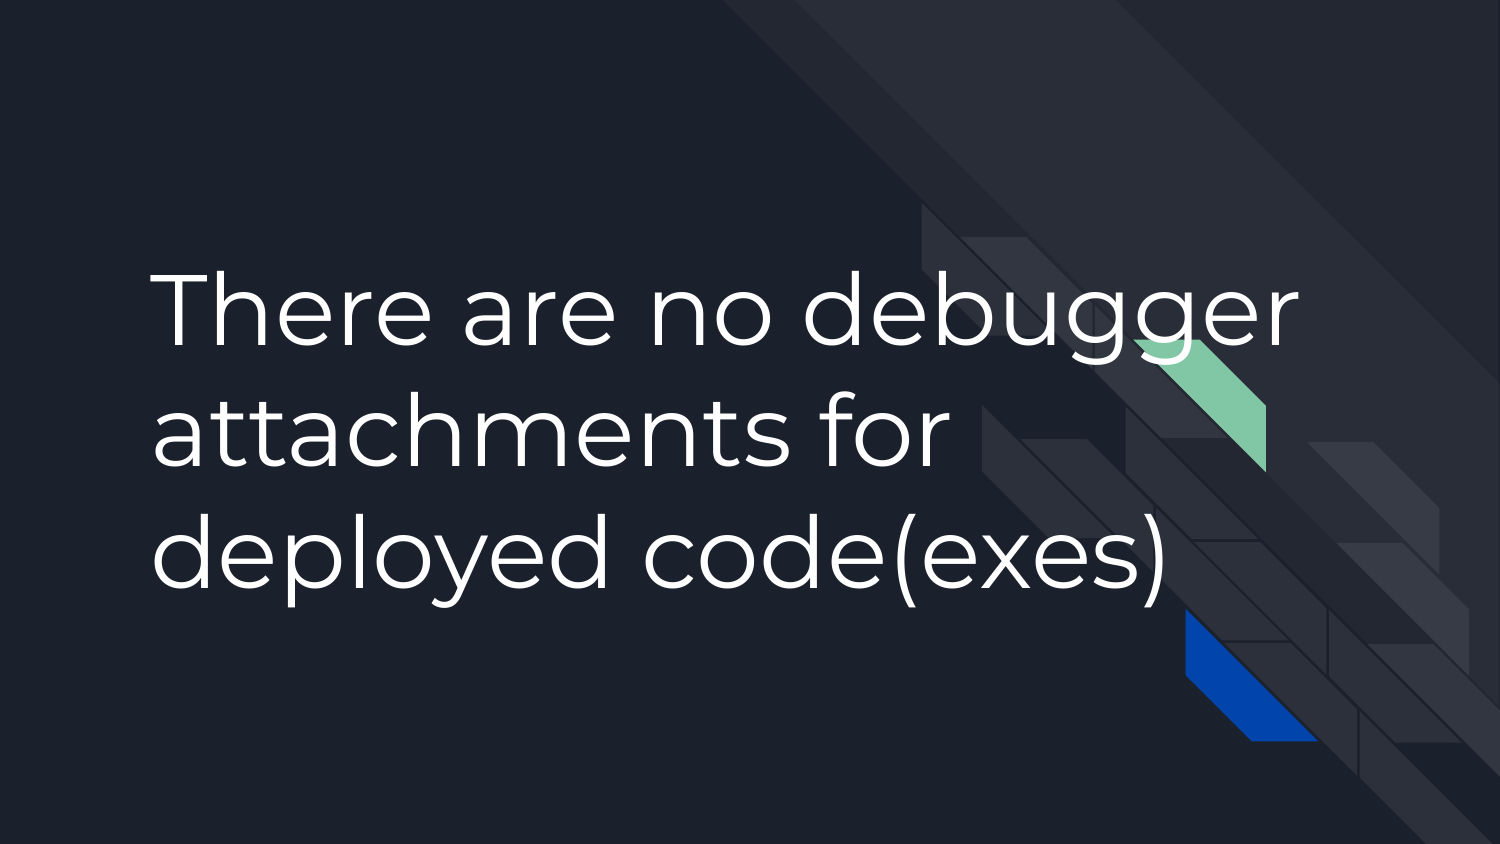

# There are no debugger attachments for deployed code(exes)